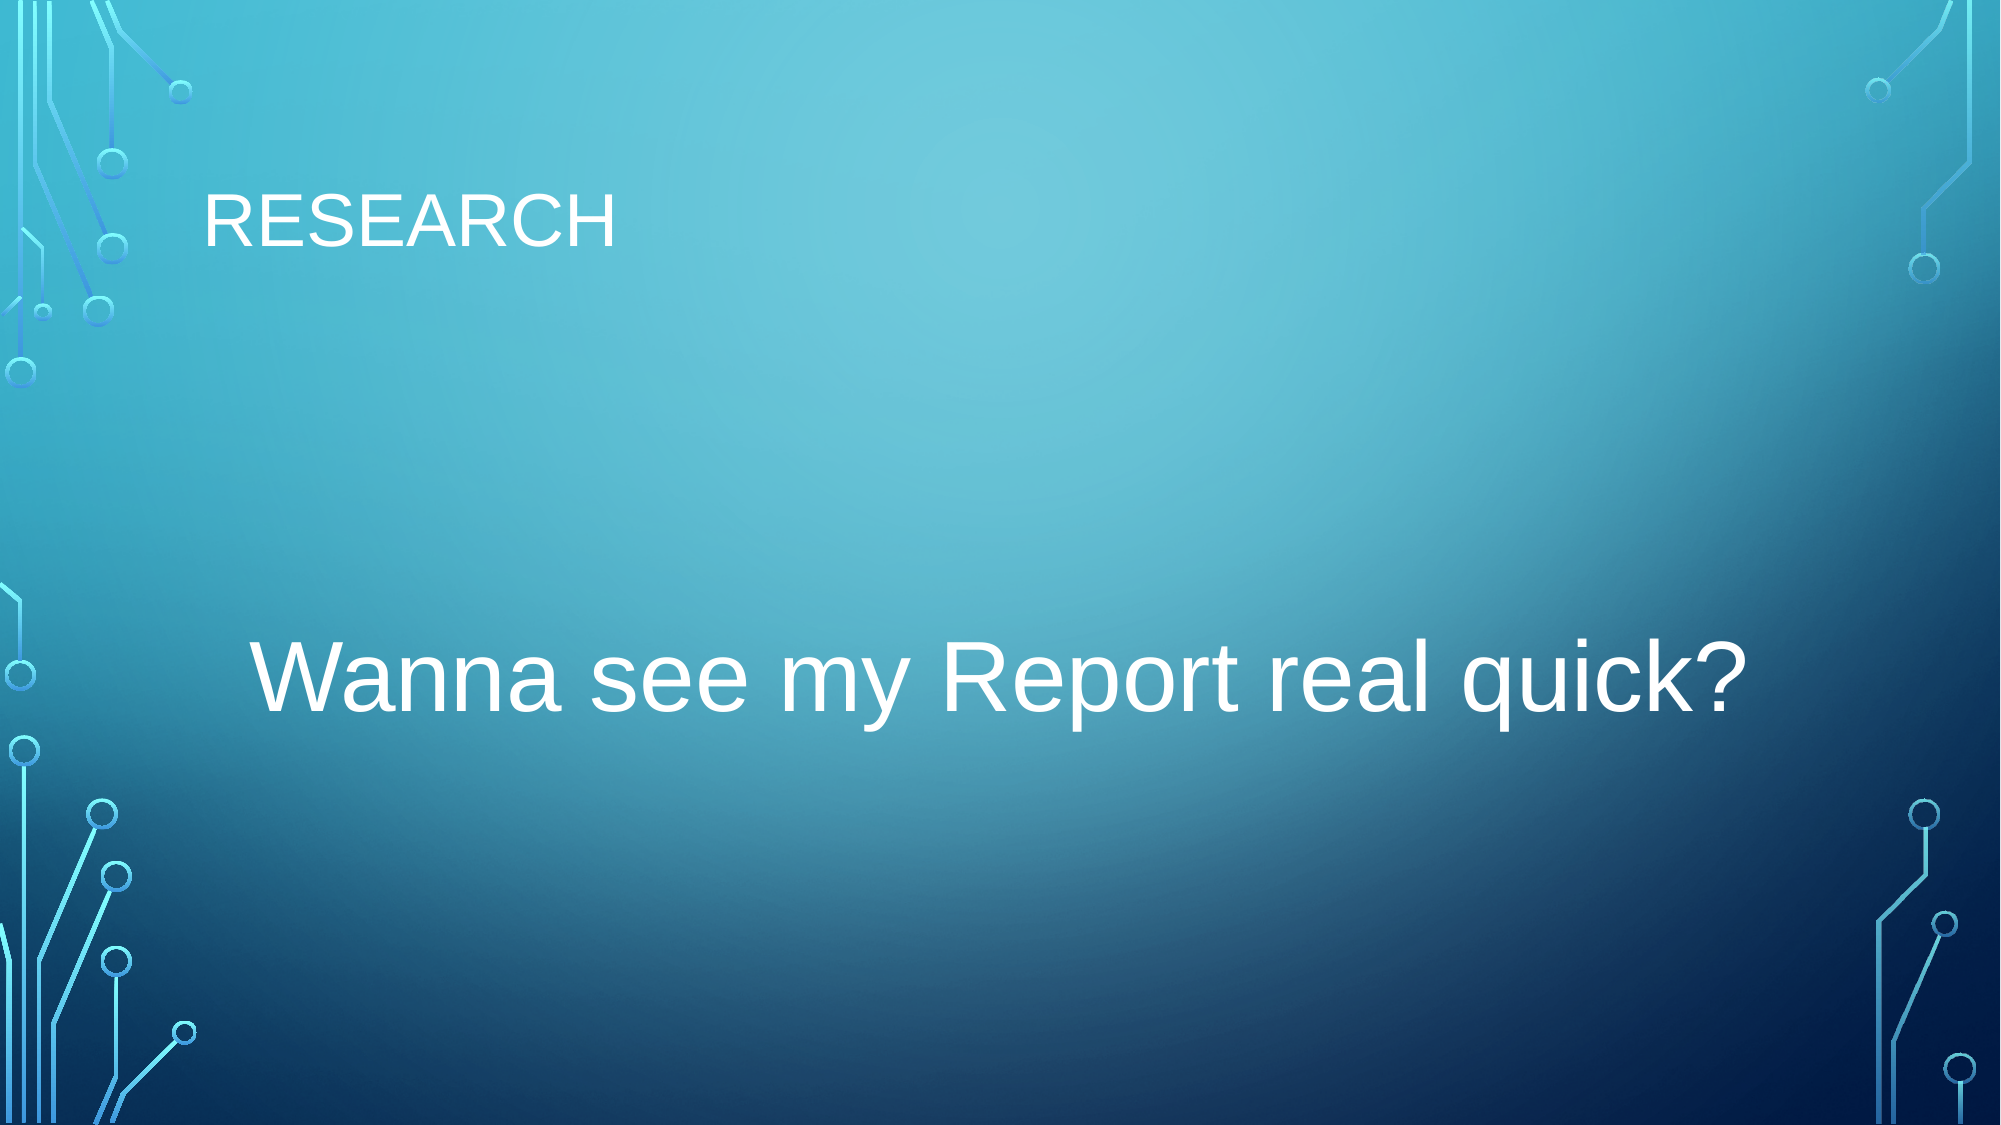

# Research
Wanna see my Report real quick?